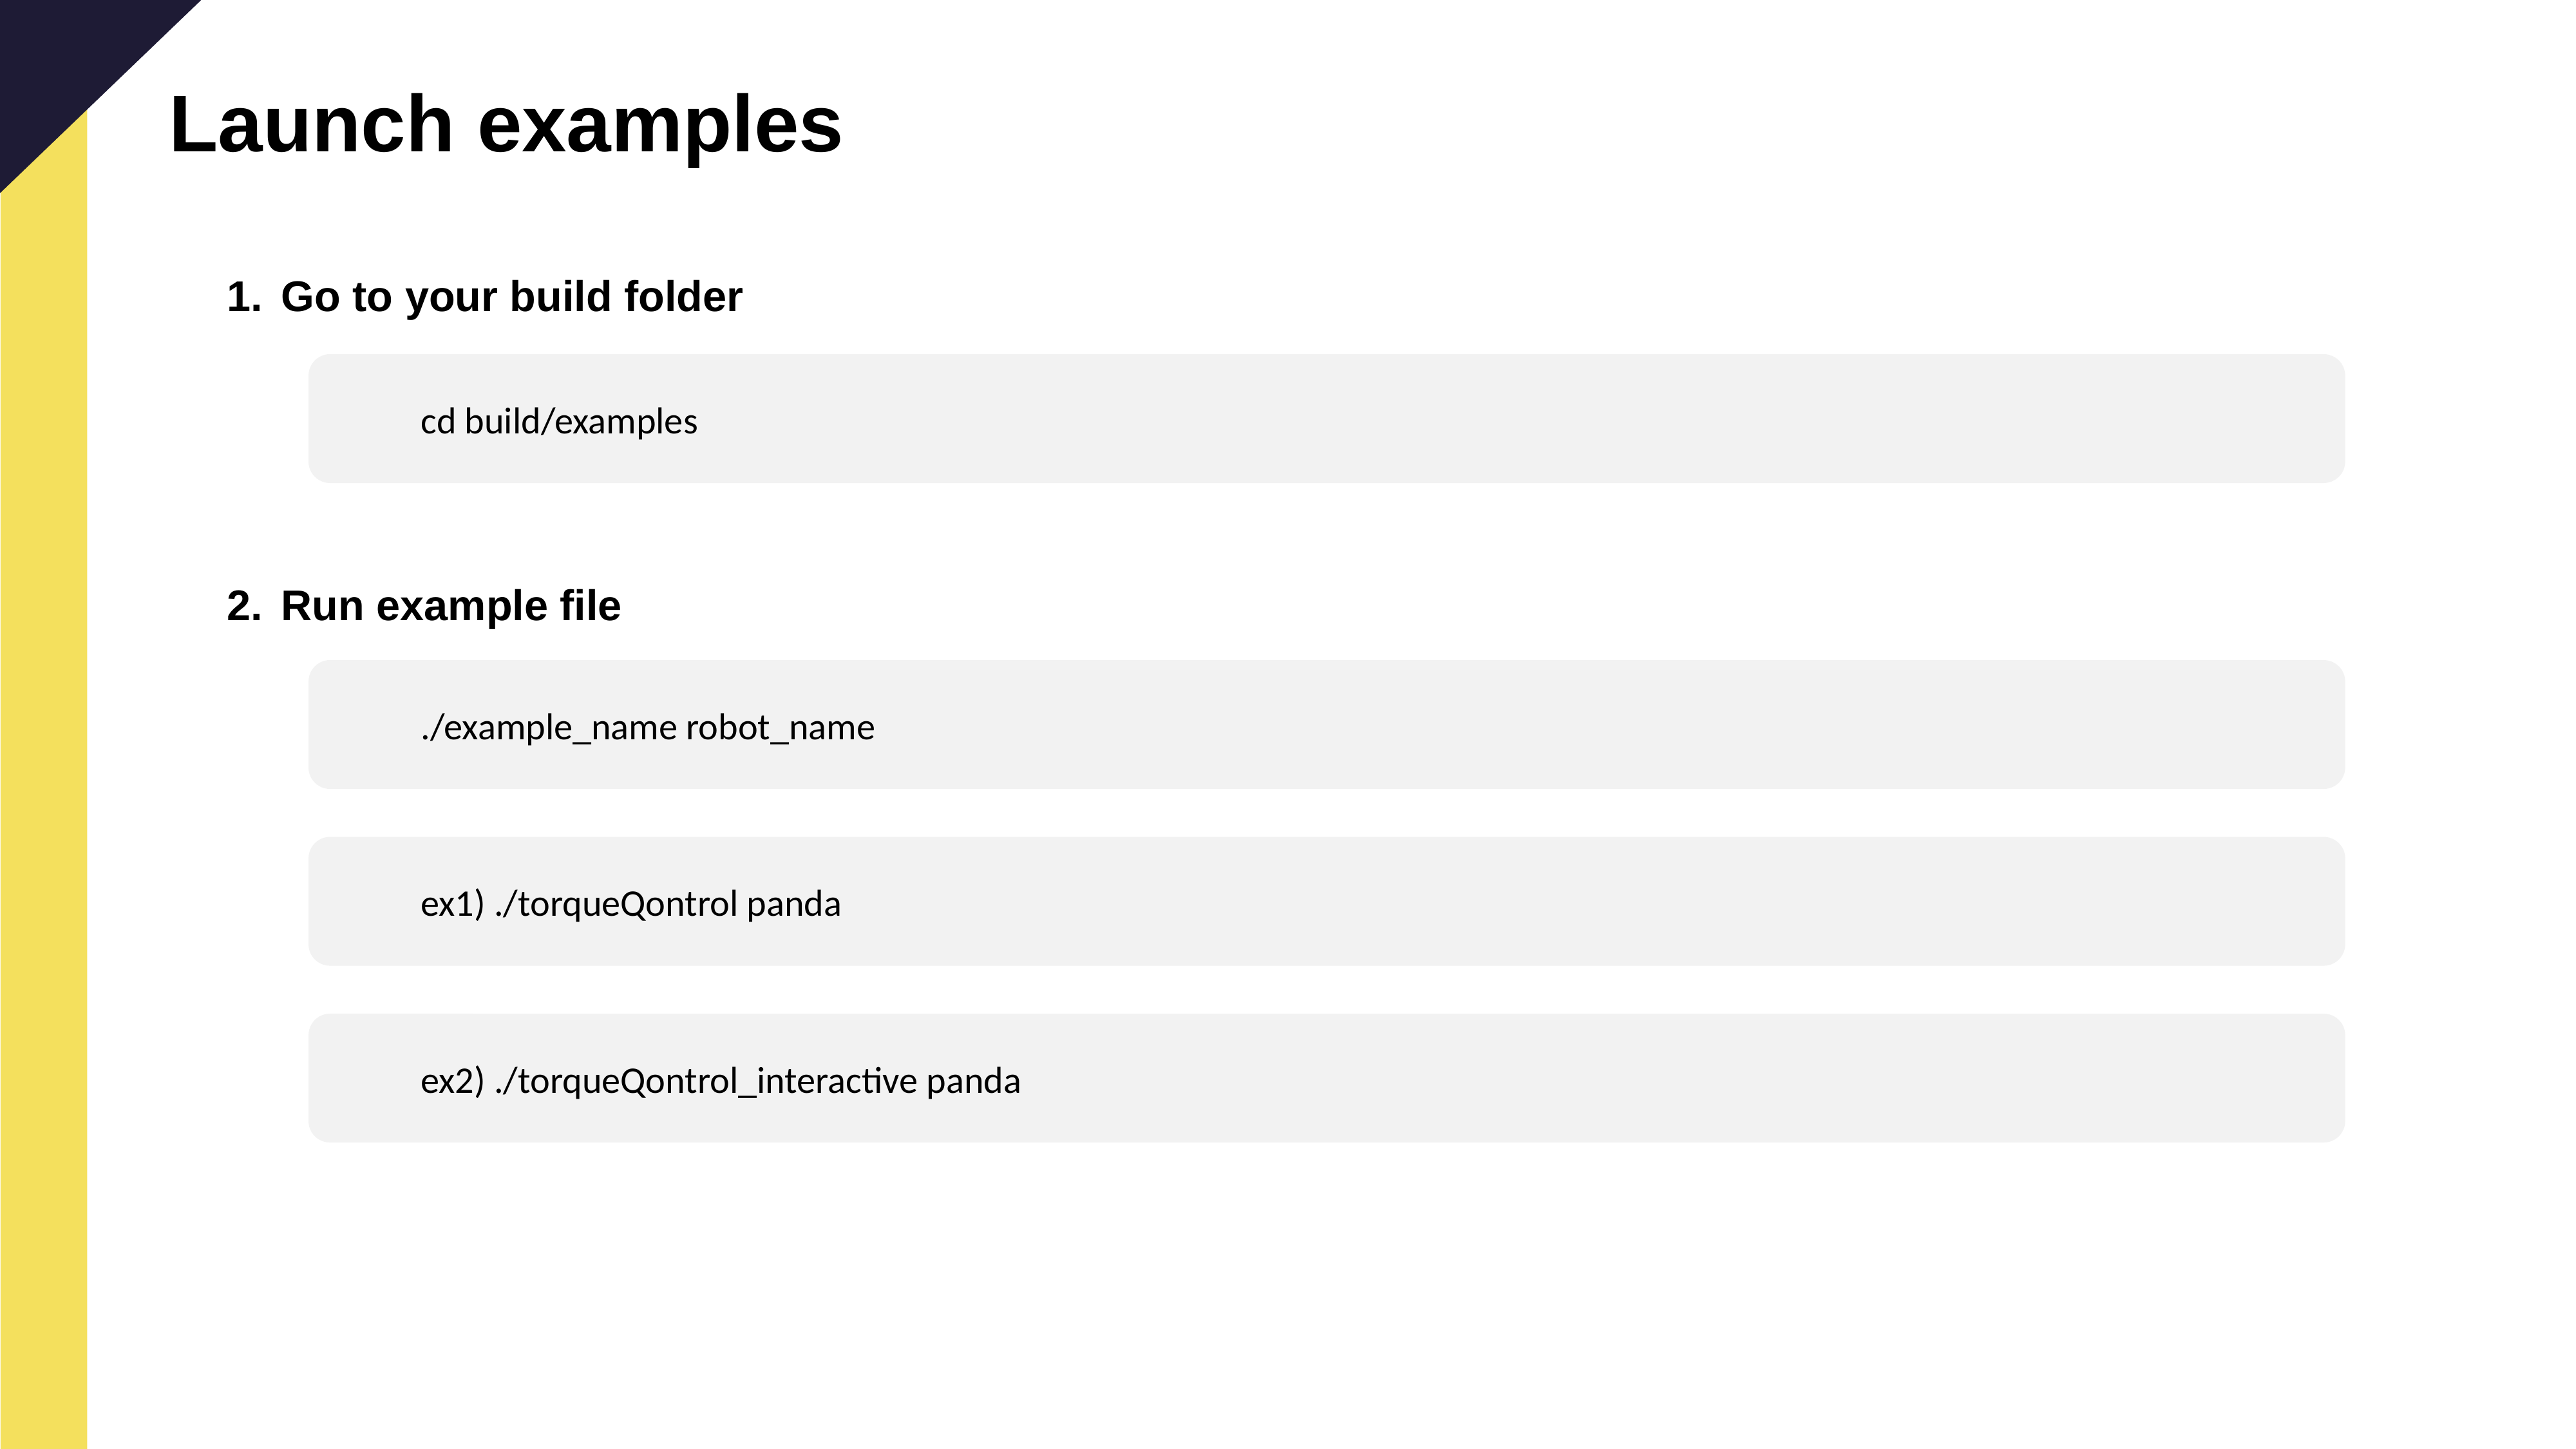

Launch examples
Go to your build folder

Run example file
	cd build/examples
	./example_name robot_name
	ex1) ./torqueQontrol panda
	ex2) ./torqueQontrol_interactive panda